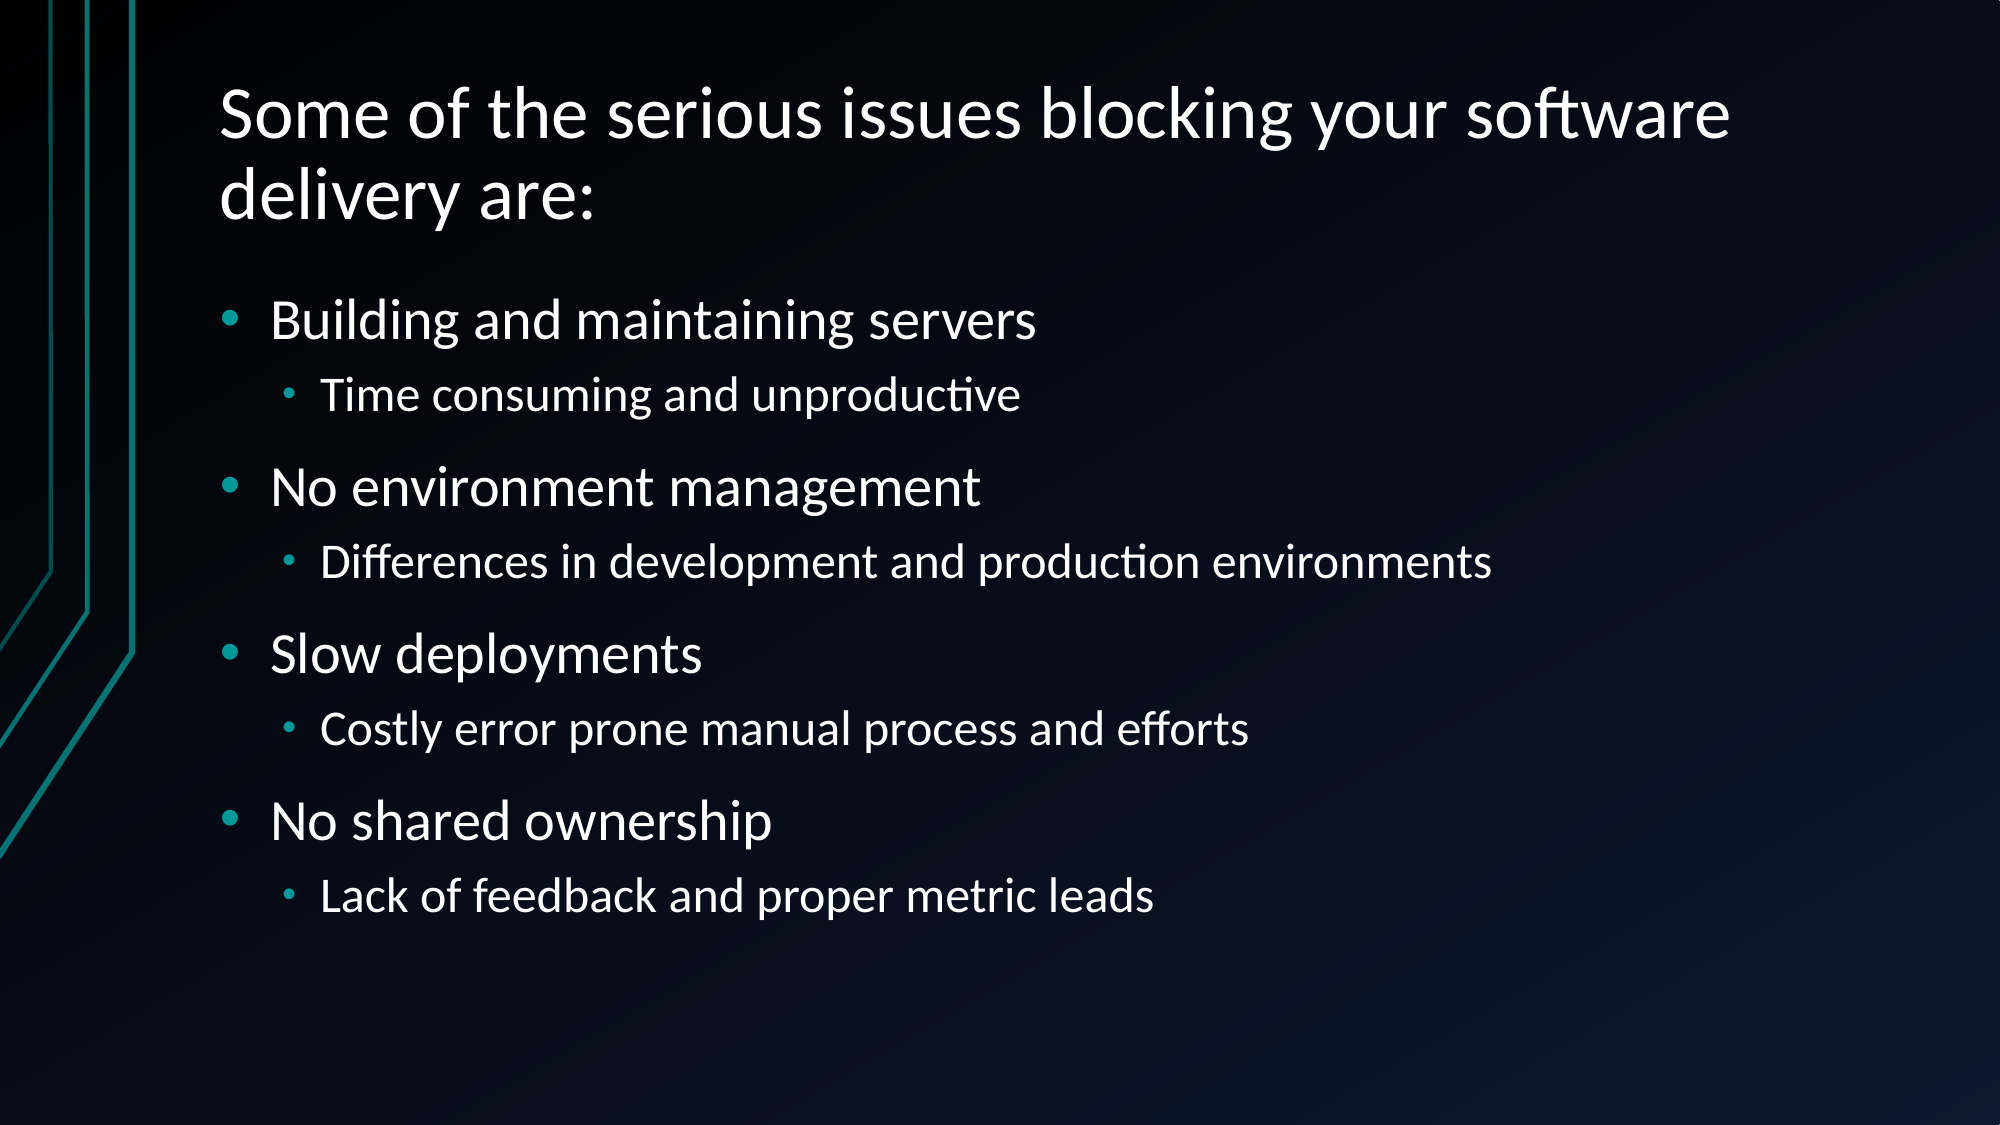

# Some of the serious issues blocking your software delivery are:
Building and maintaining servers
Time consuming and unproductive
No environment management
Differences in development and production environments
Slow deployments
Costly error prone manual process and efforts
No shared ownership
Lack of feedback and proper metric leads